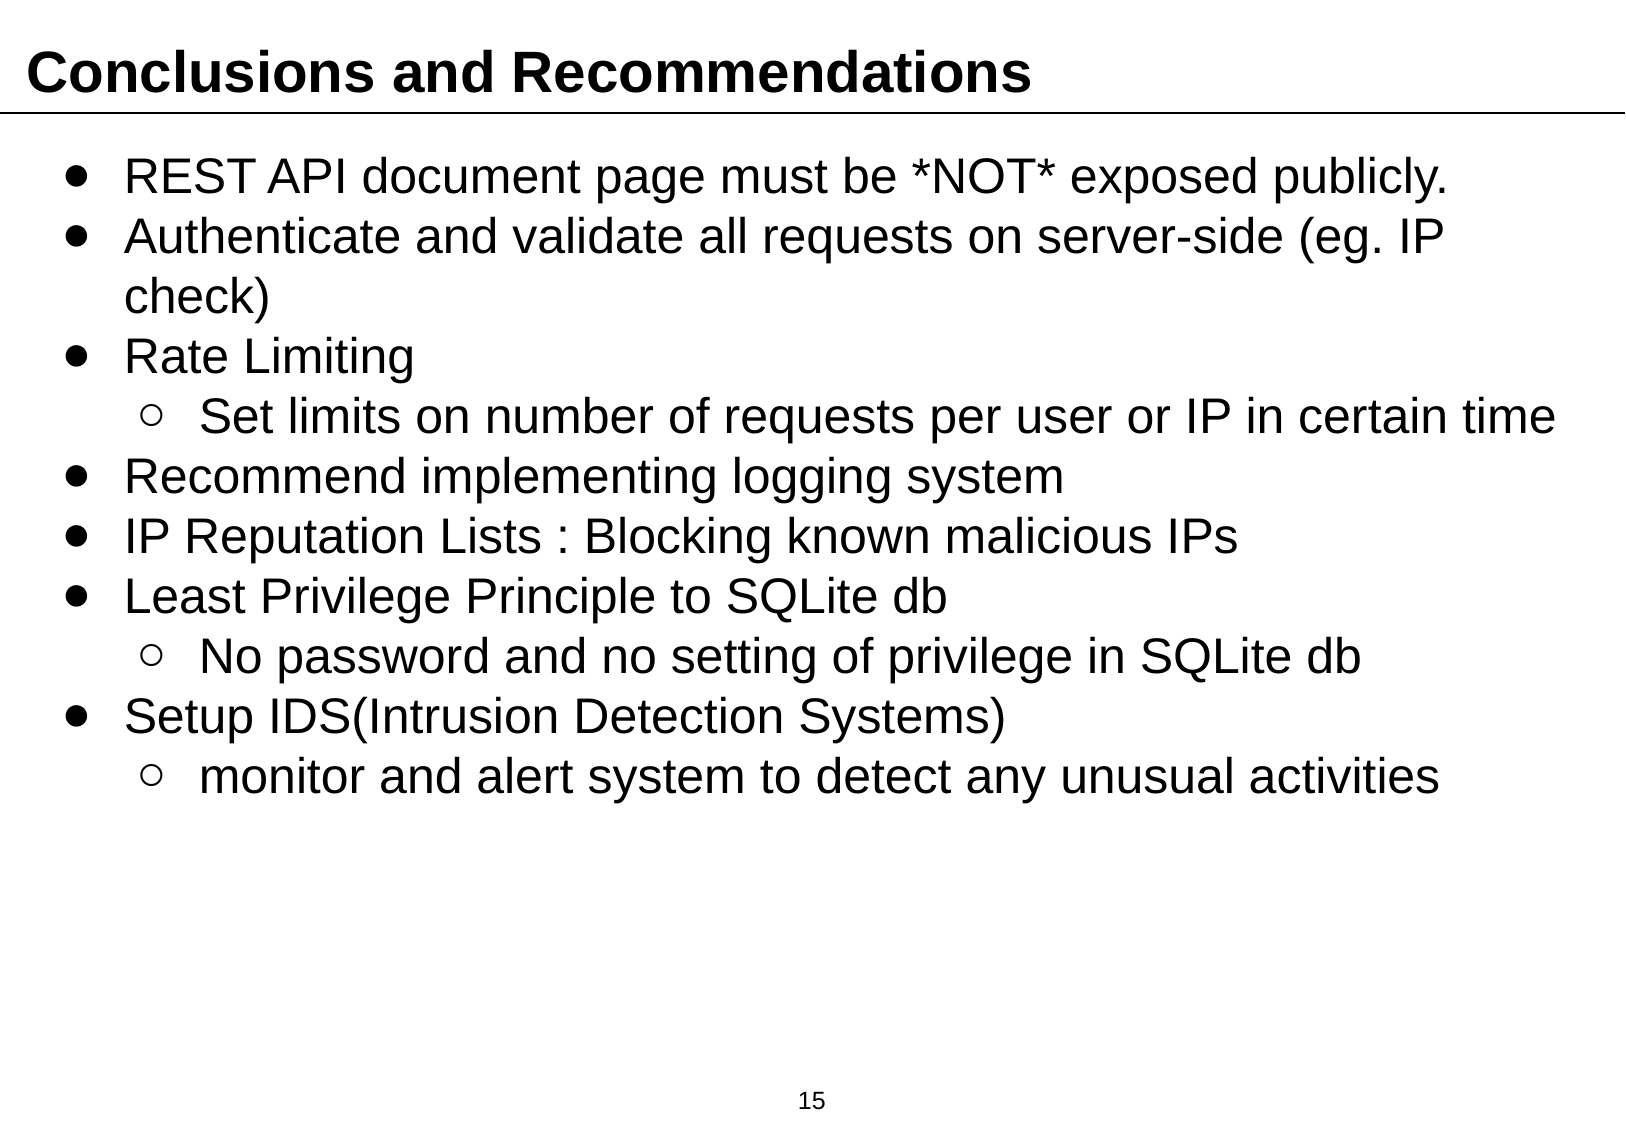

Conclusions and Recommendations
REST API document page must be *NOT* exposed publicly.
Authenticate and validate all requests on server-side (eg. IP check)
Rate Limiting
Set limits on number of requests per user or IP in certain time
Recommend implementing logging system
IP Reputation Lists : Blocking known malicious IPs
Least Privilege Principle to SQLite db
No password and no setting of privilege in SQLite db
Setup IDS(Intrusion Detection Systems)
monitor and alert system to detect any unusual activities
15